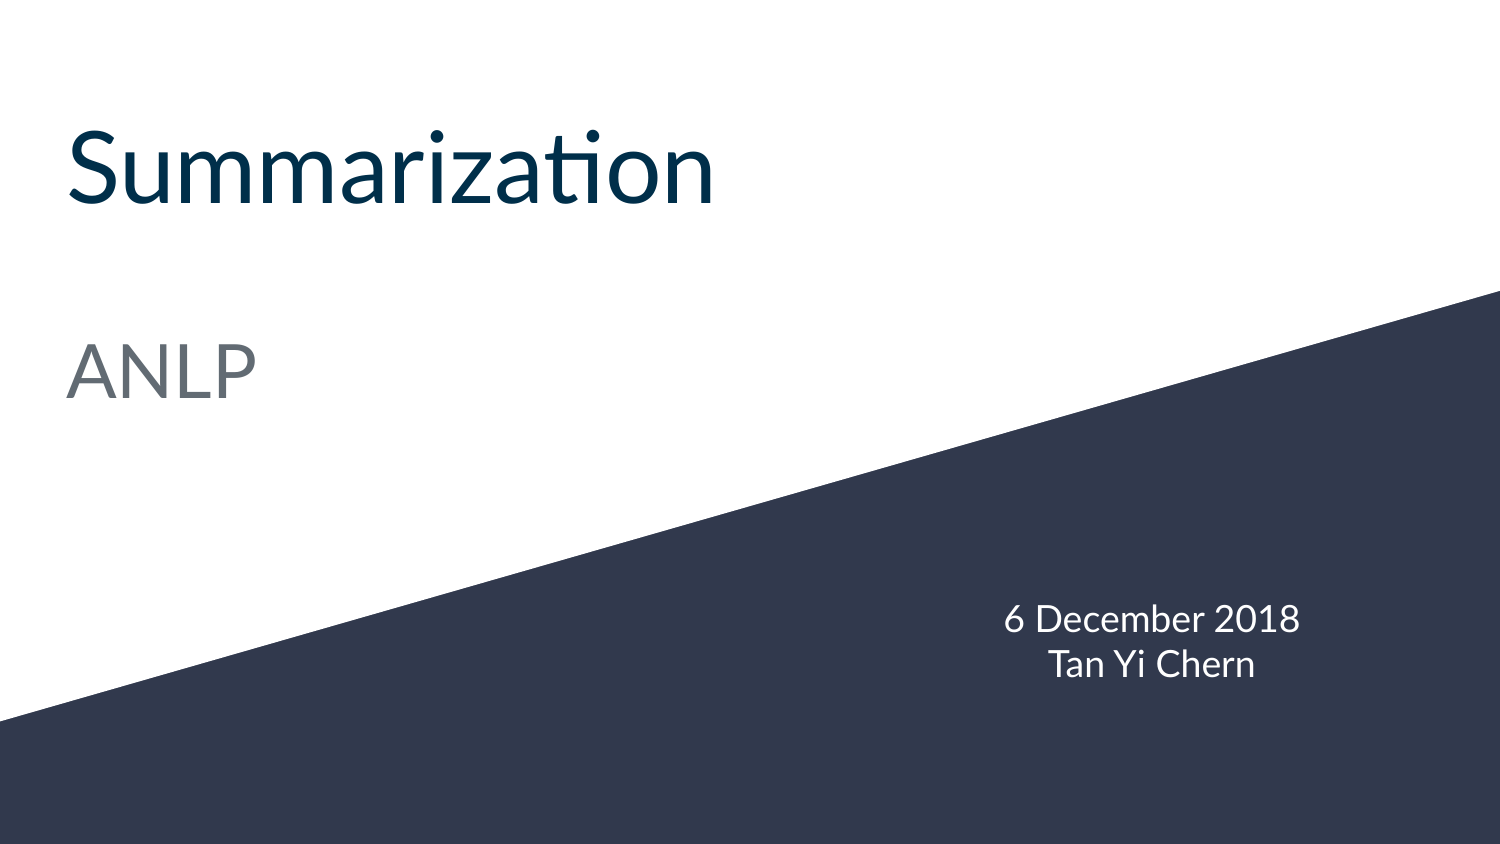

# Summarization
ANLP
6 December 2018
Tan Yi Chern